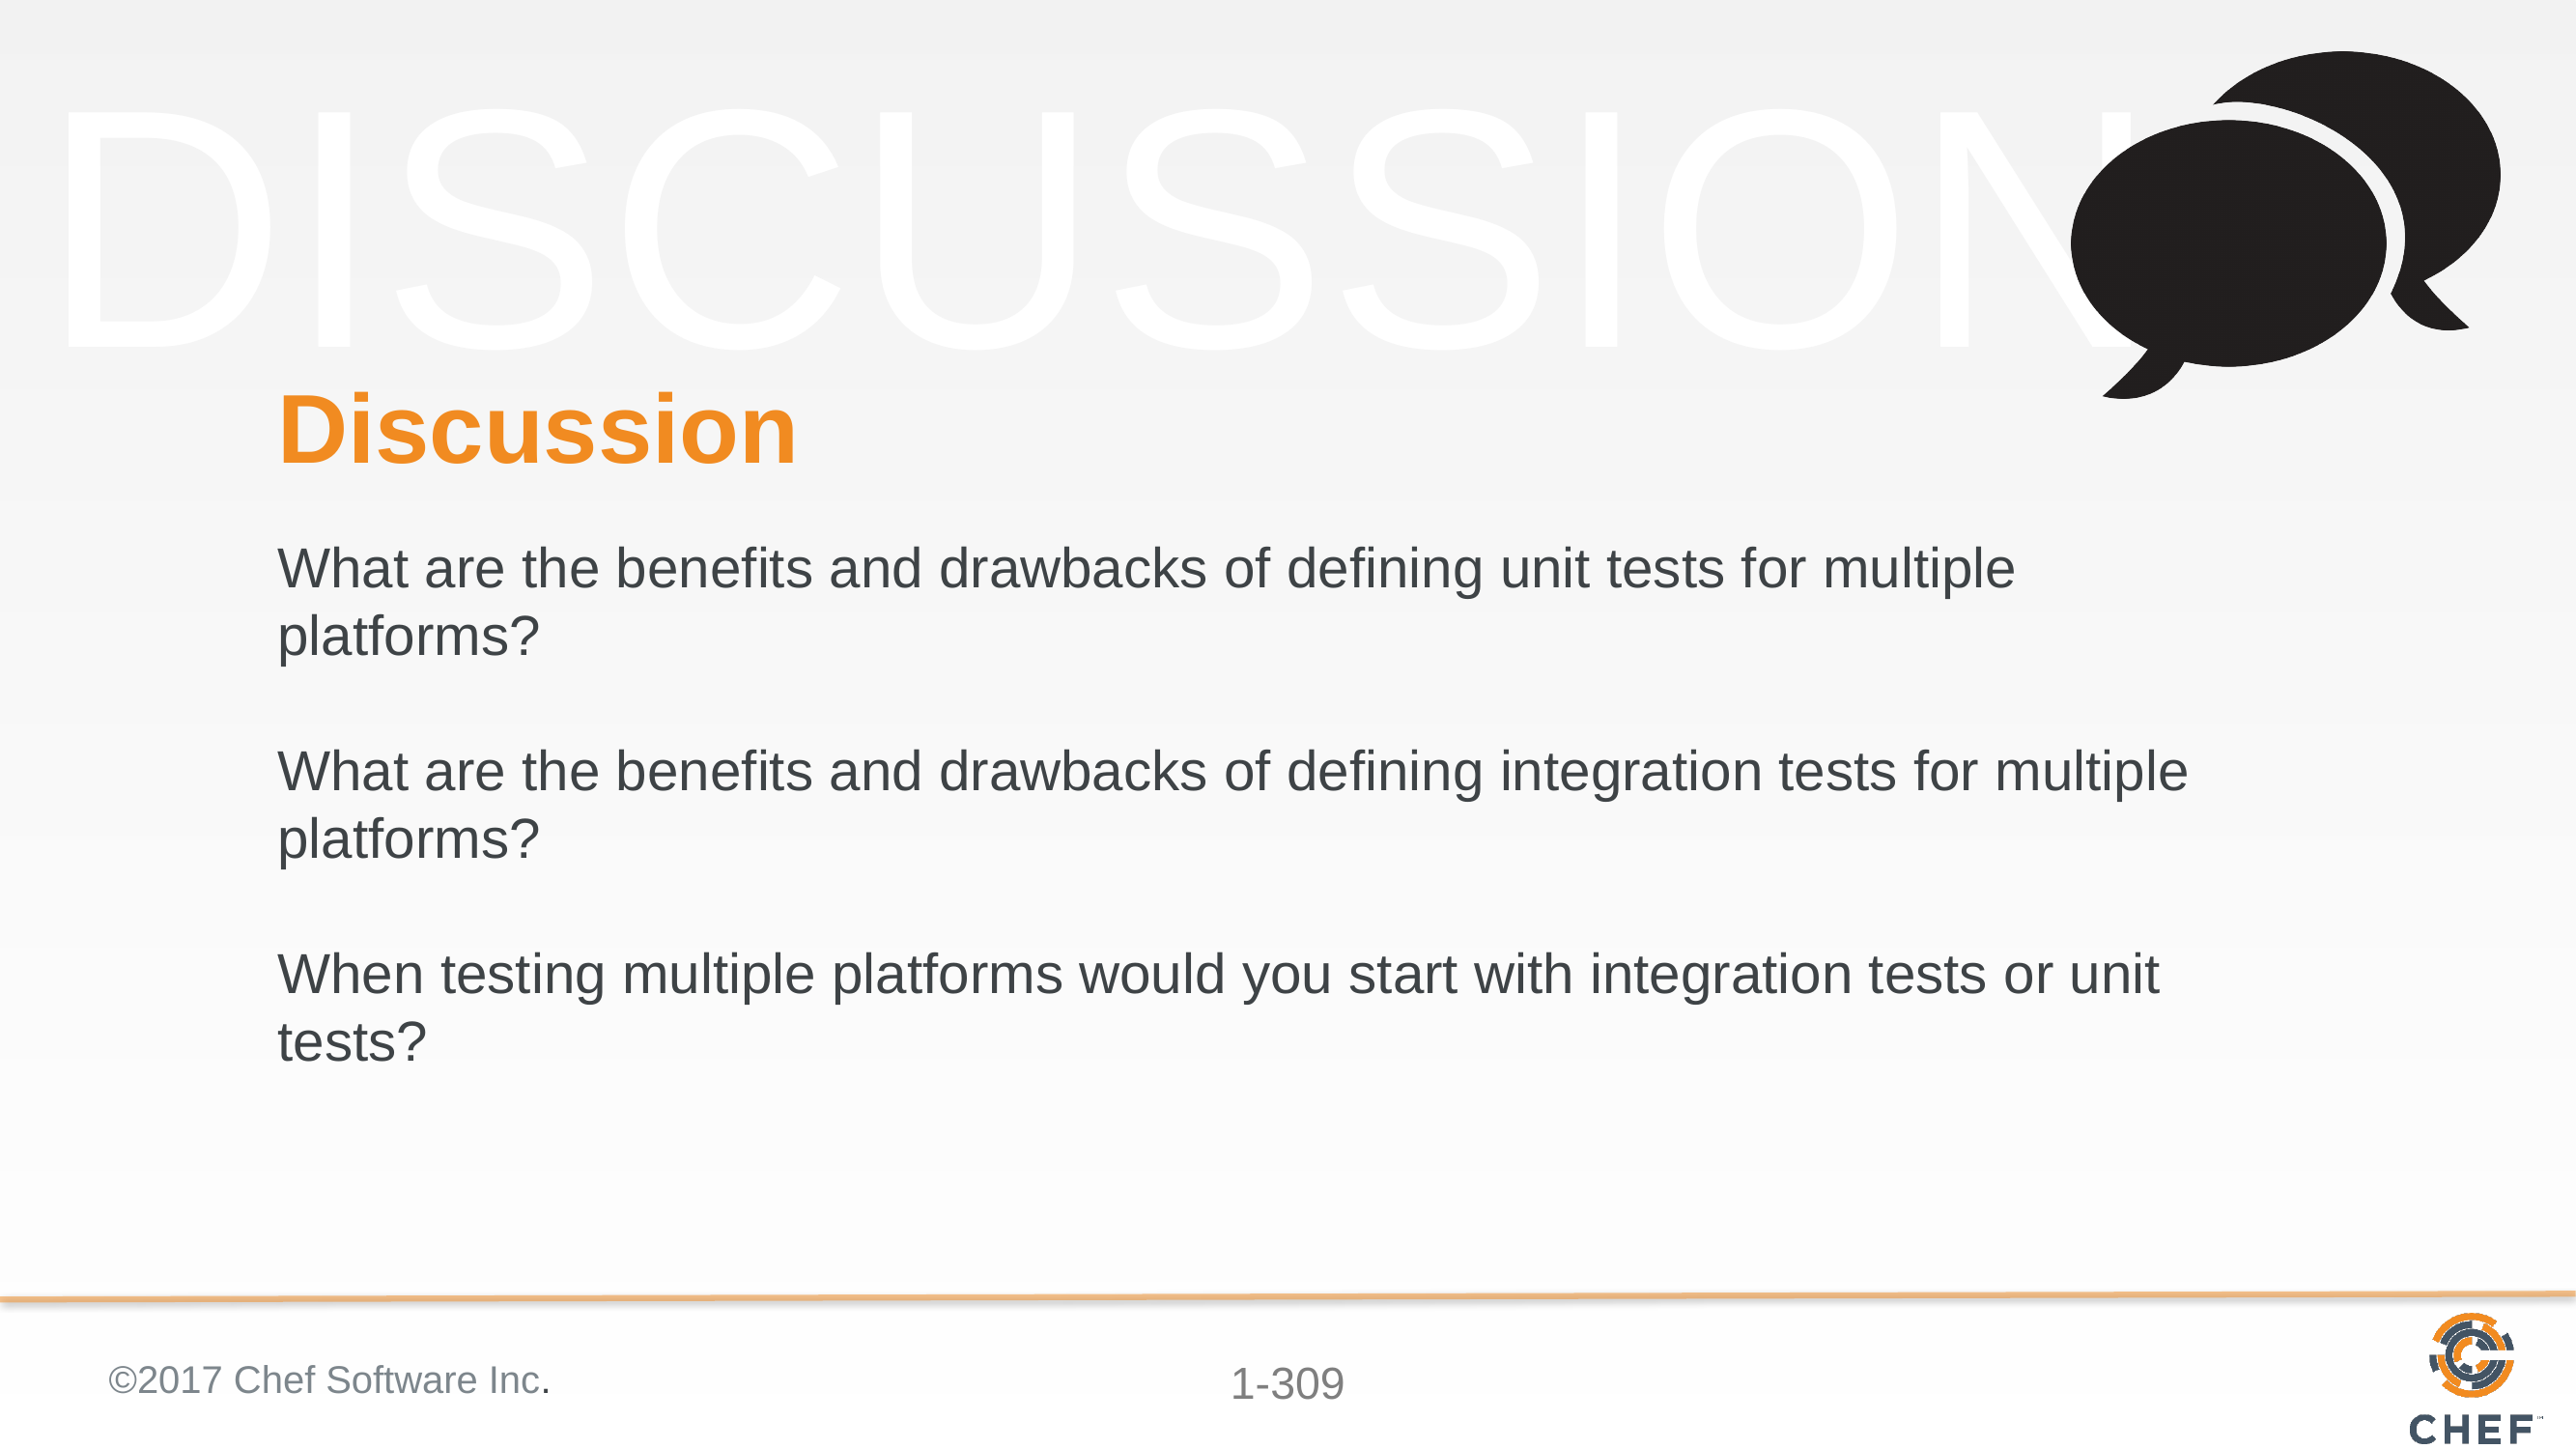

# Discussion
What are the benefits and drawbacks of defining unit tests for multiple platforms?

What are the benefits and drawbacks of defining integration tests for multiple platforms?

When testing multiple platforms would you start with integration tests or unit tests?